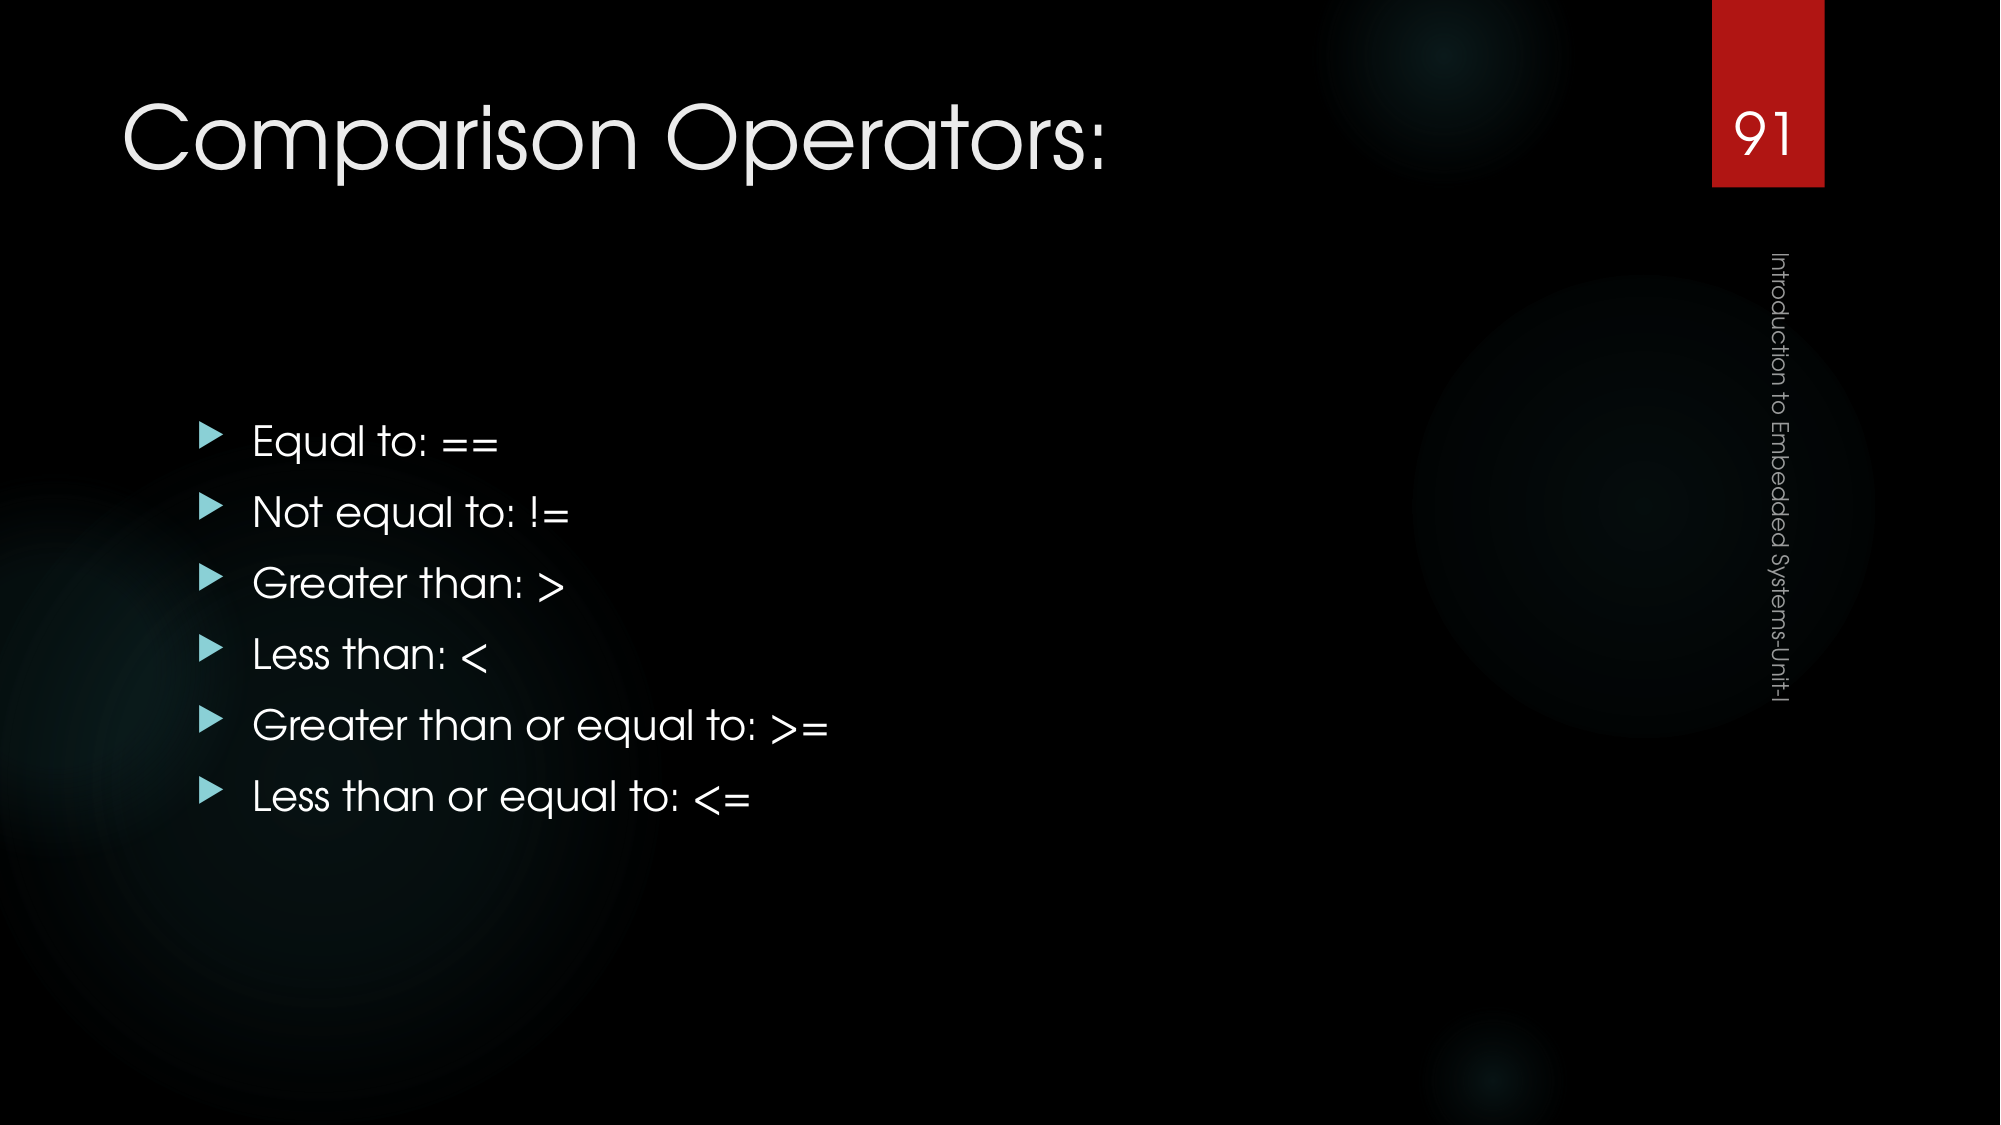

91
# Comparison Operators:

Equal to: ==
Not equal to: !=
Greater than: >
Less than: <
Greater than or equal to: >=
Less than or equal to: <=
Introduction to Embedded Systems-Unit-I